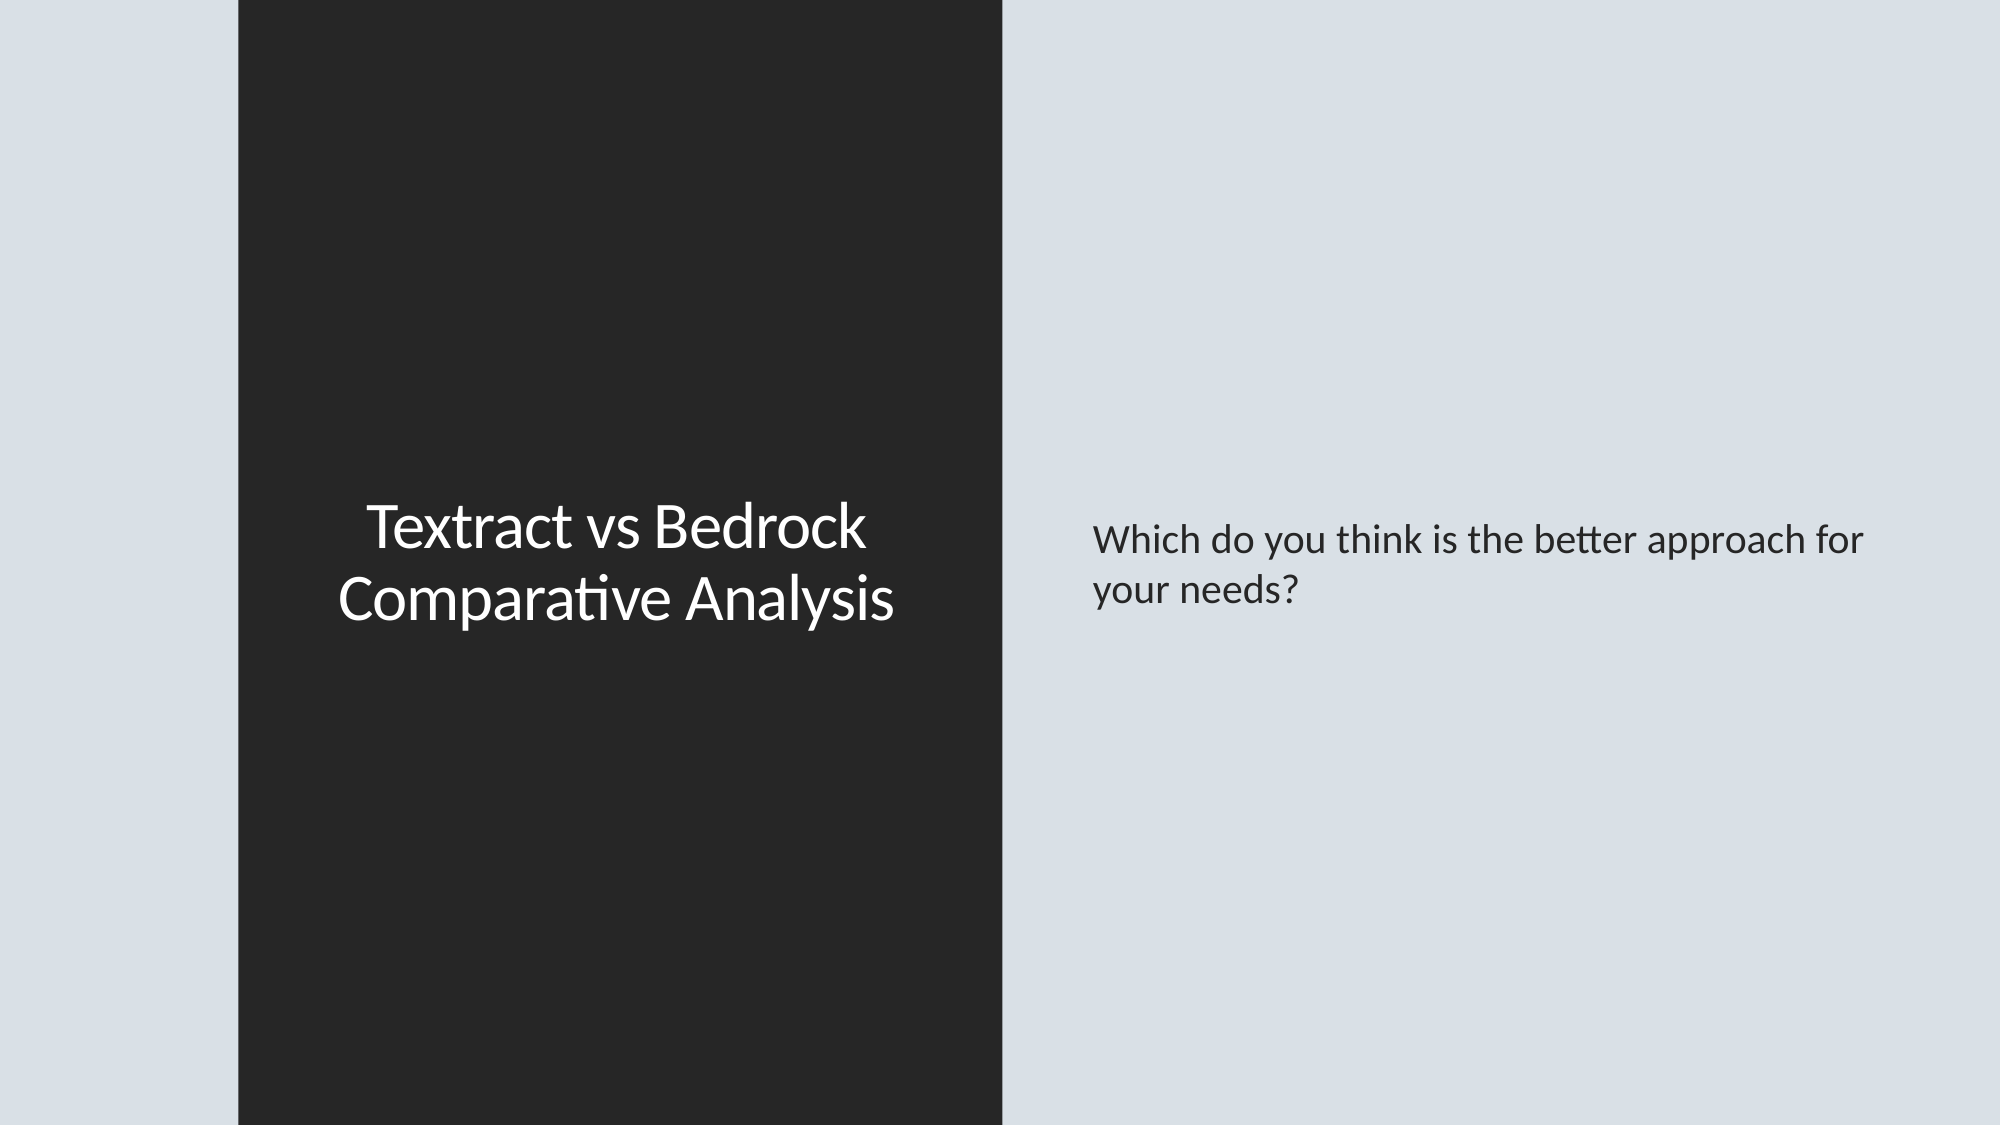

# Textract vs Bedrock Comparative Analysis

Which do you think is the better approach for your needs?